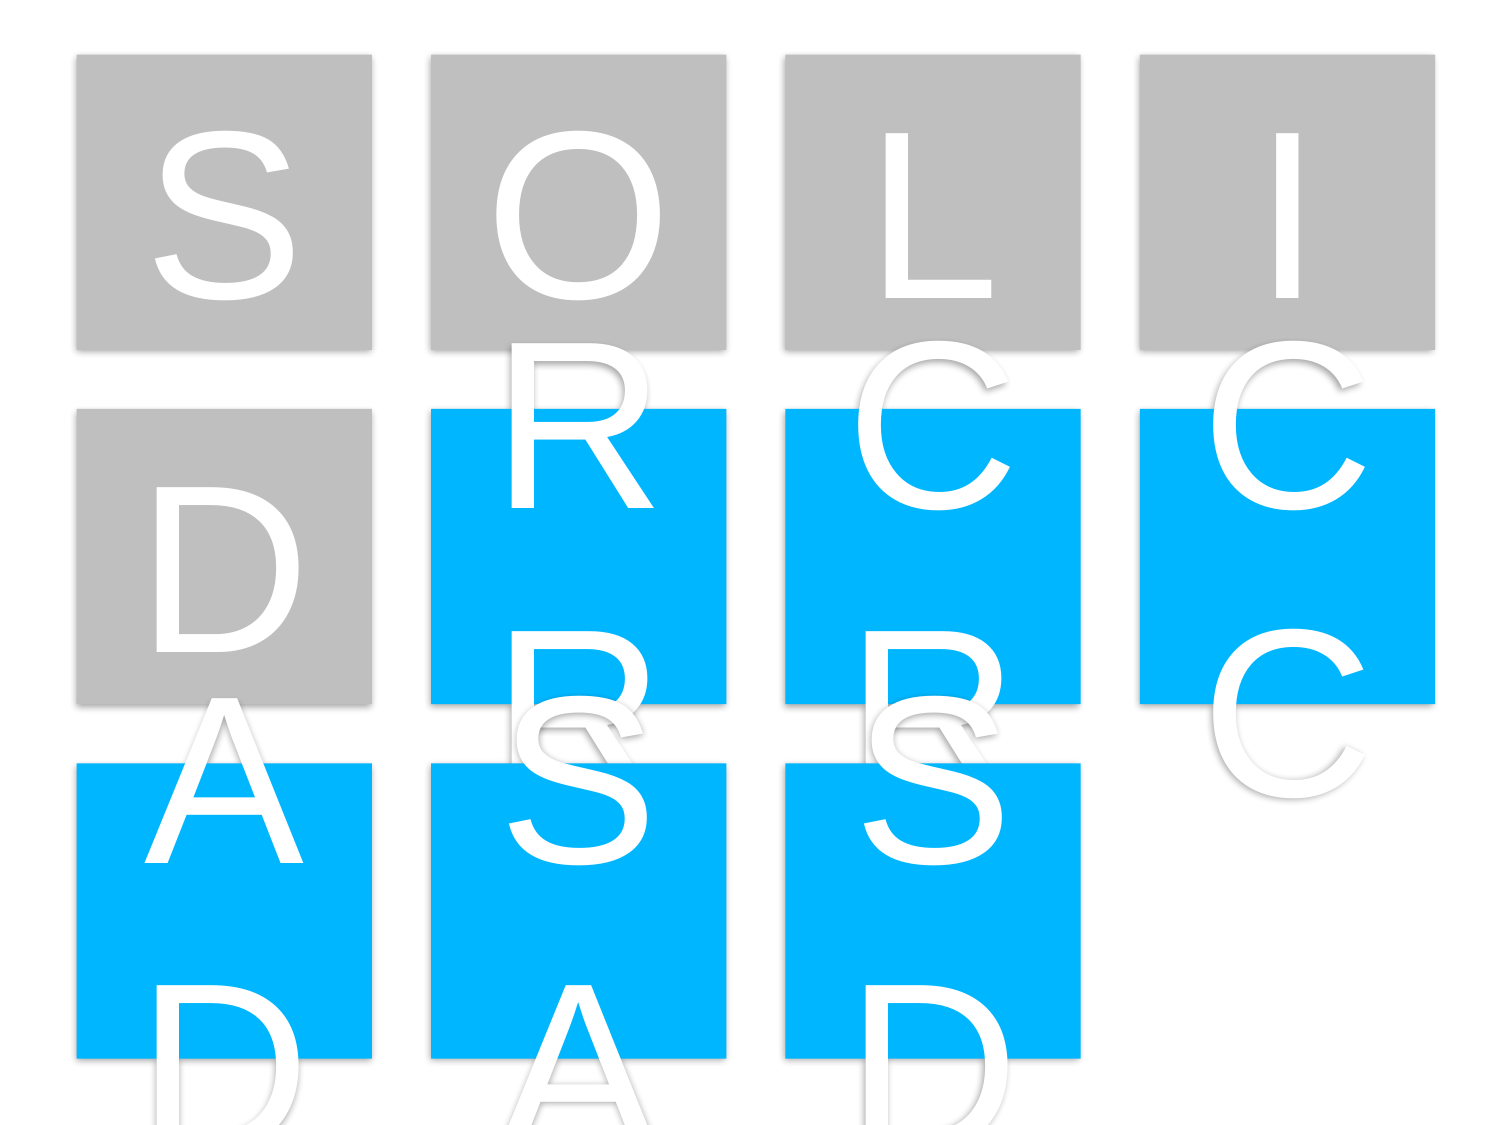

S
O
L
I
D
RR
CR
CC
AD
SA
SD